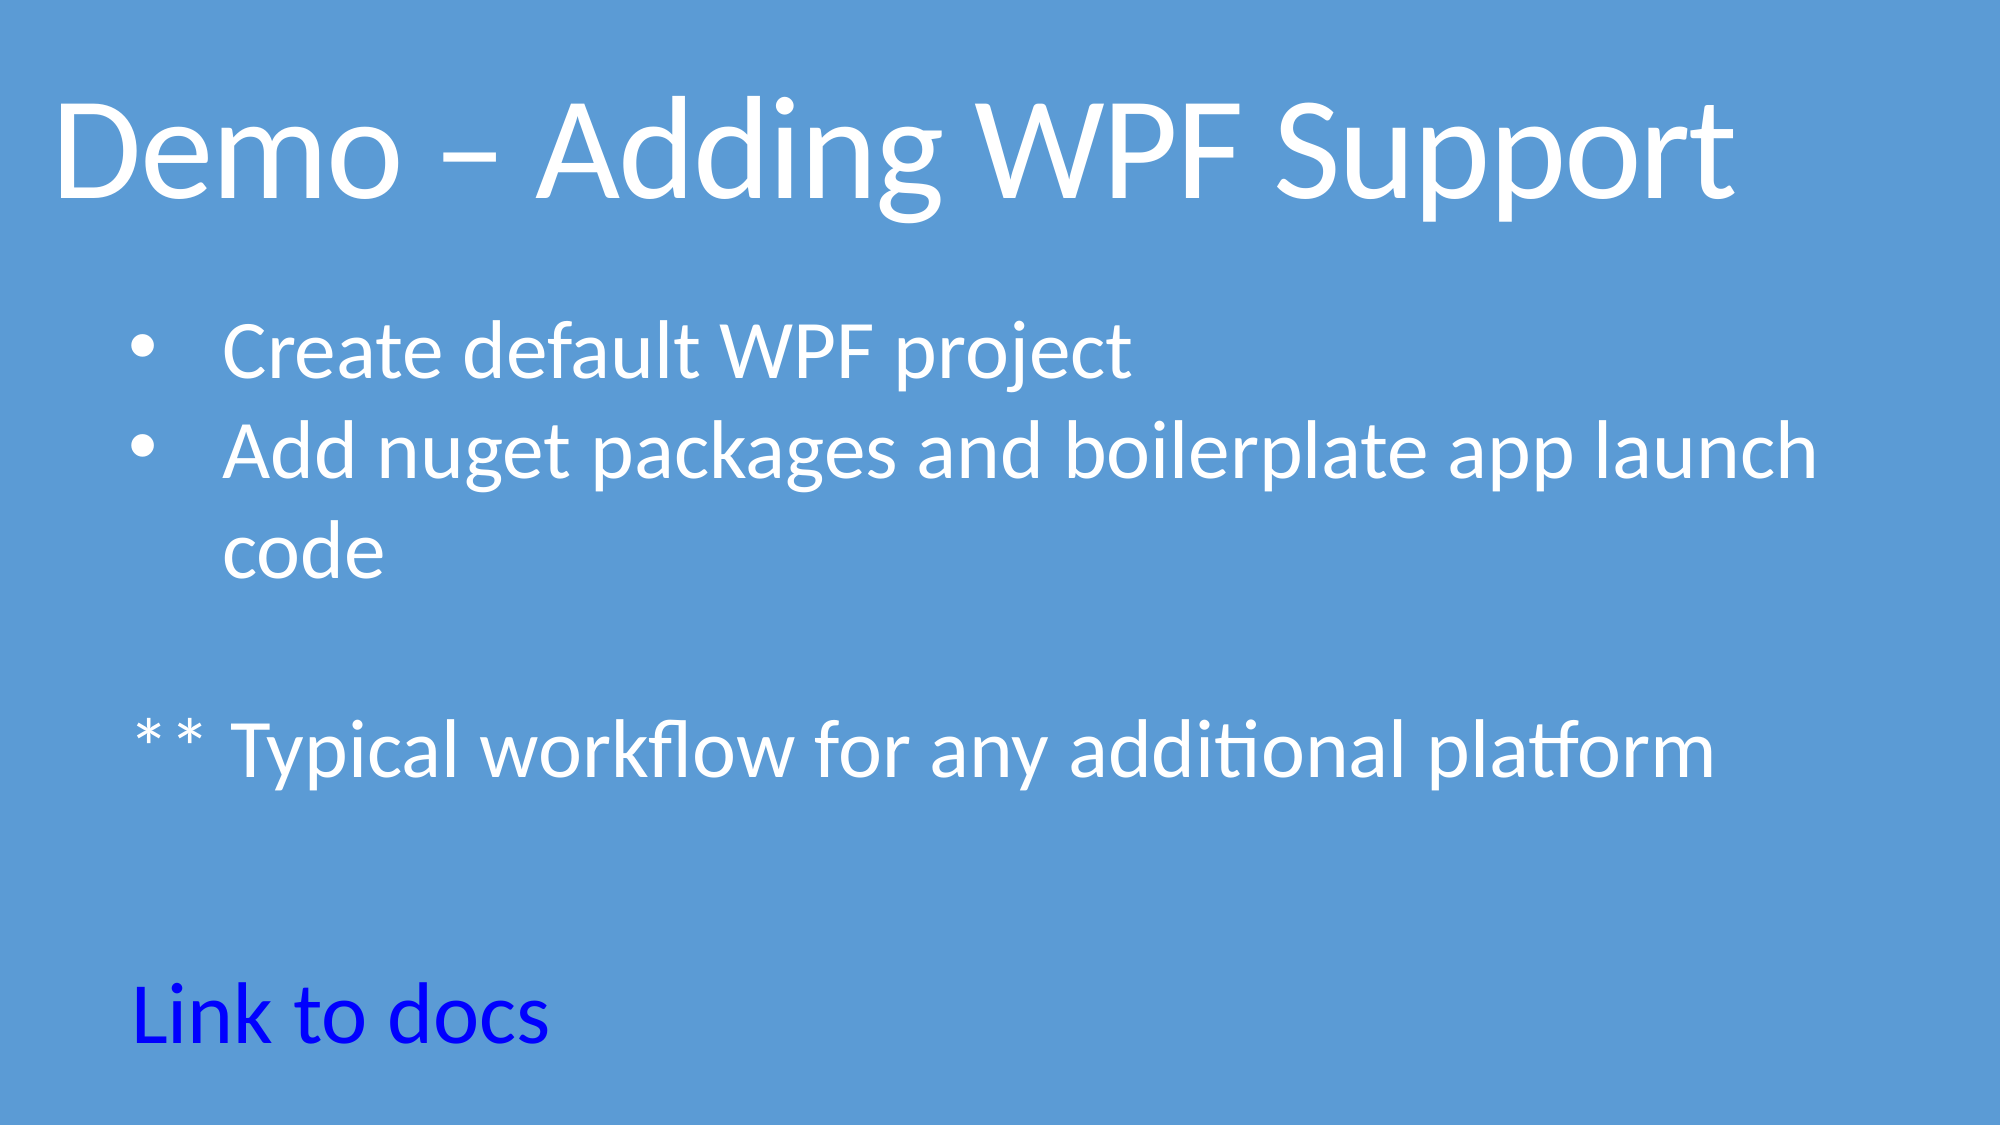

# Demo – Adding WPF Support
Create default WPF project
Add nuget packages and boilerplate app launch code

** Typical workflow for any additional platform
Link to docs